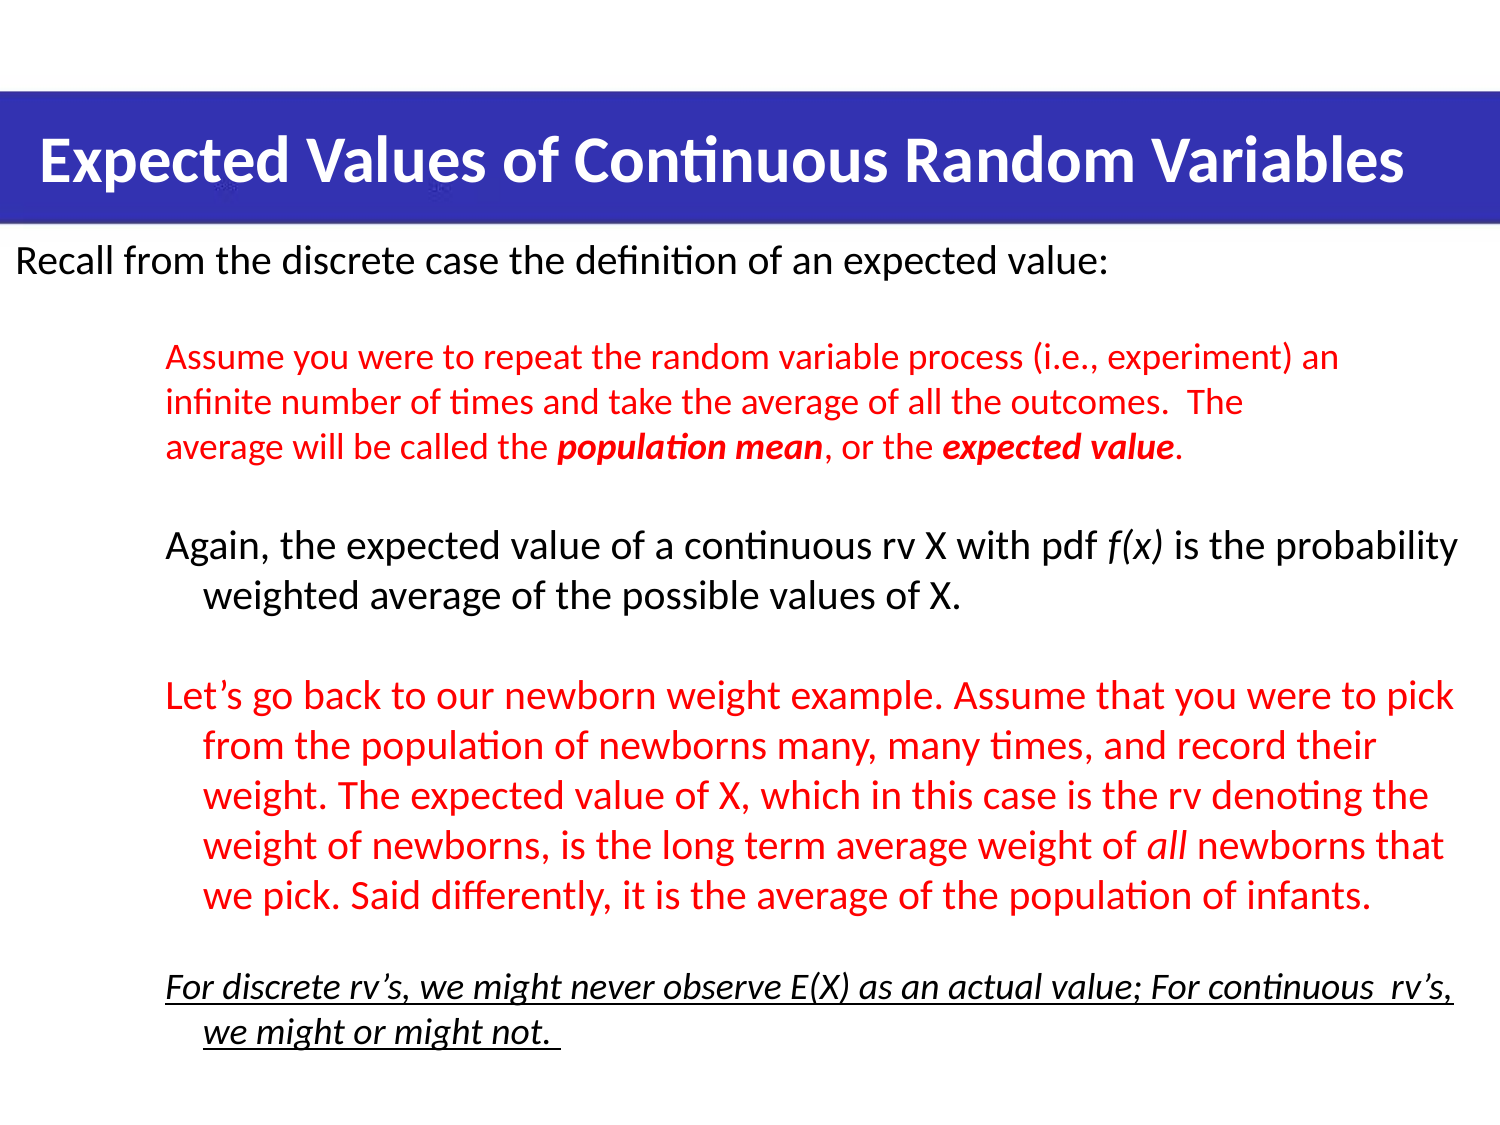

Expected Values of Continuous Random Variables

Recall from the discrete case the definition of an expected value:

Assume you were to repeat the random variable process (i.e., experiment) an
infinite number of times and take the average of all the outcomes.  The
average will be called the population mean, or the expected value.

Again, the expected value of a continuous rv X with pdf f(x) is the probability weighted average of the possible values of X.

Let’s go back to our newborn weight example. Assume that you were to pick from the population of newborns many, many times, and record their weight. The expected value of X, which in this case is the rv denoting the weight of newborns, is the long term average weight of all newborns that we pick. Said differently, it is the average of the population of infants.

For discrete rv’s, we might never observe E(X) as an actual value; For continuous  rv’s, we might or might not.